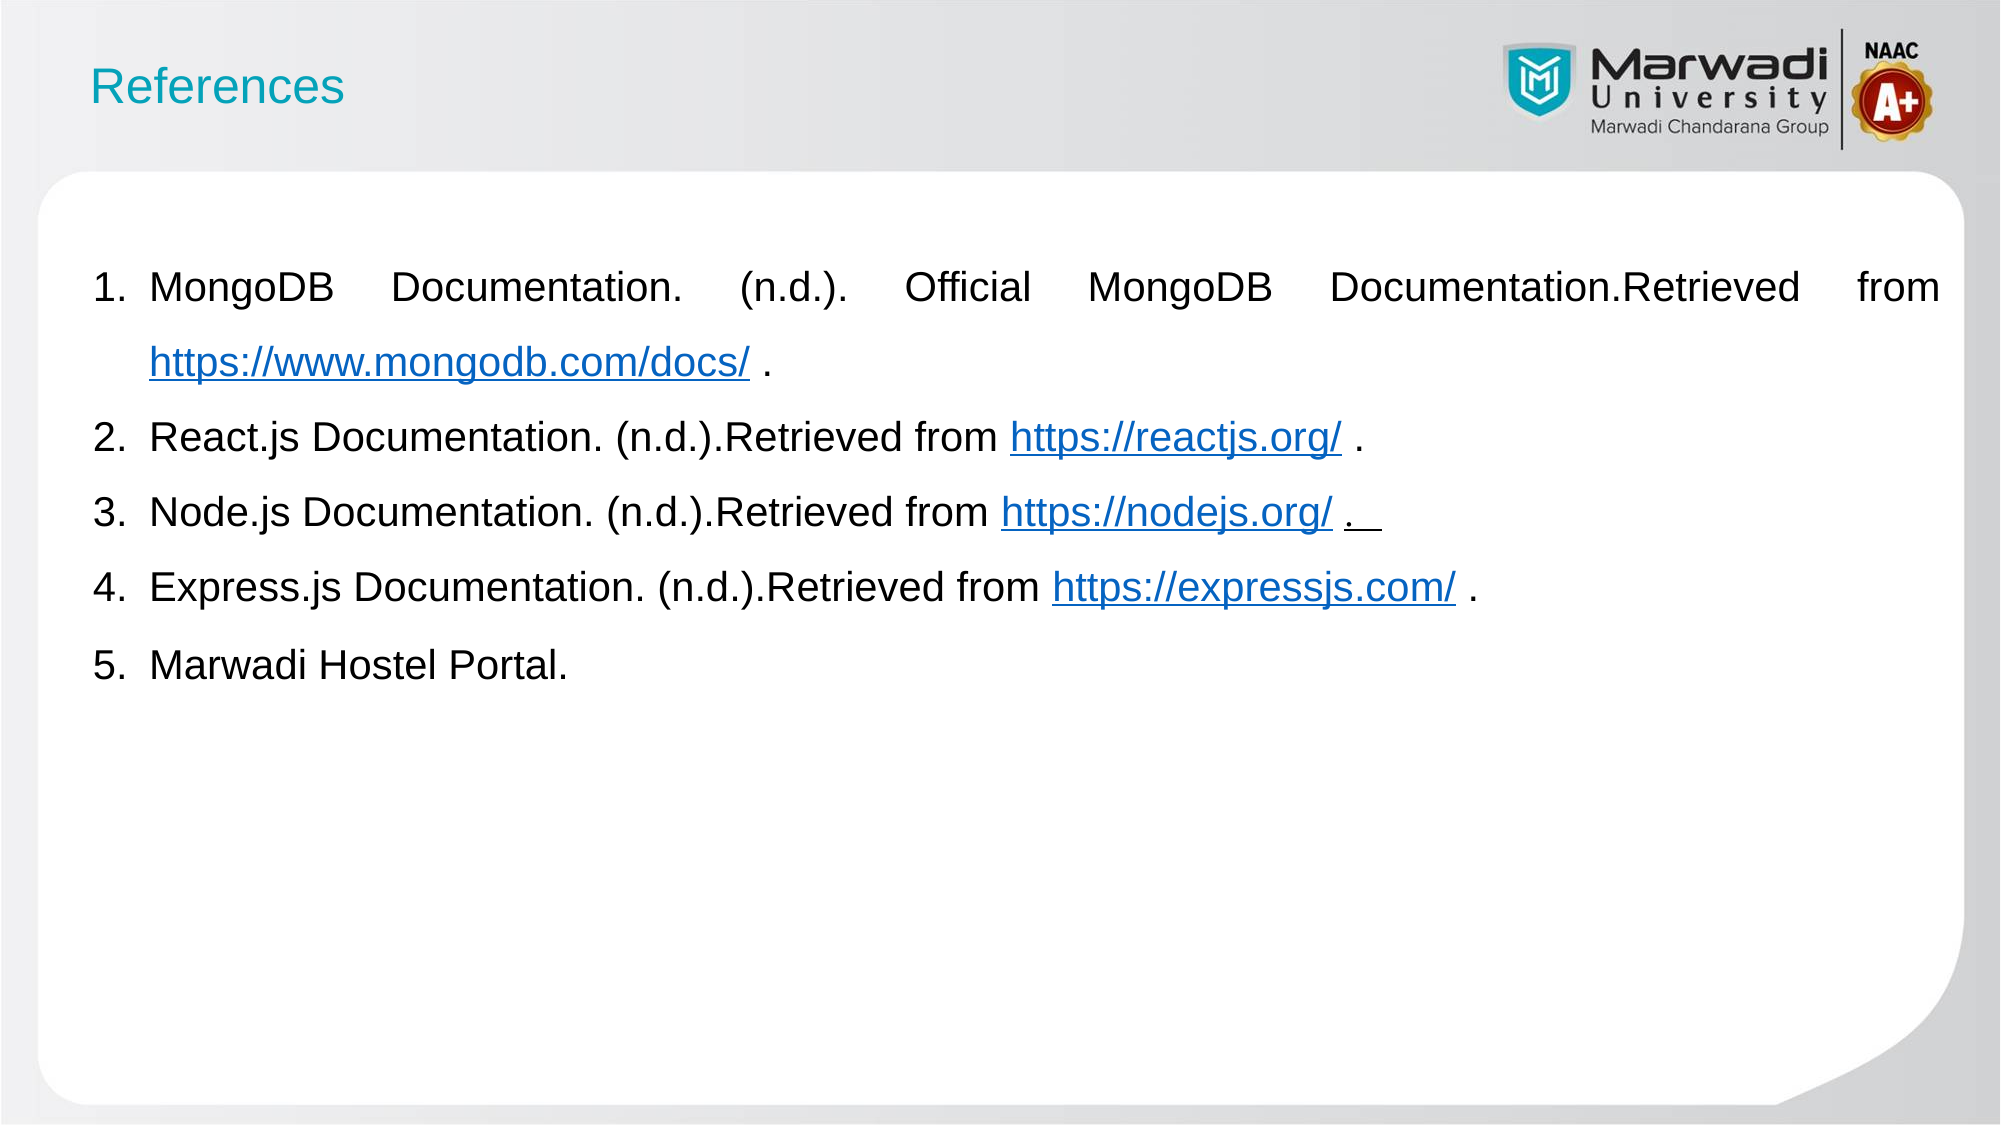

# References
MongoDB Documentation. (n.d.). Official MongoDB Documentation.Retrieved from https://www.mongodb.com/docs/ .
React.js Documentation. (n.d.).Retrieved from https://reactjs.org/ .
Node.js Documentation. (n.d.).Retrieved from https://nodejs.org/ .
Express.js Documentation. (n.d.).Retrieved from https://expressjs.com/ .
Marwadi Hostel Portal.